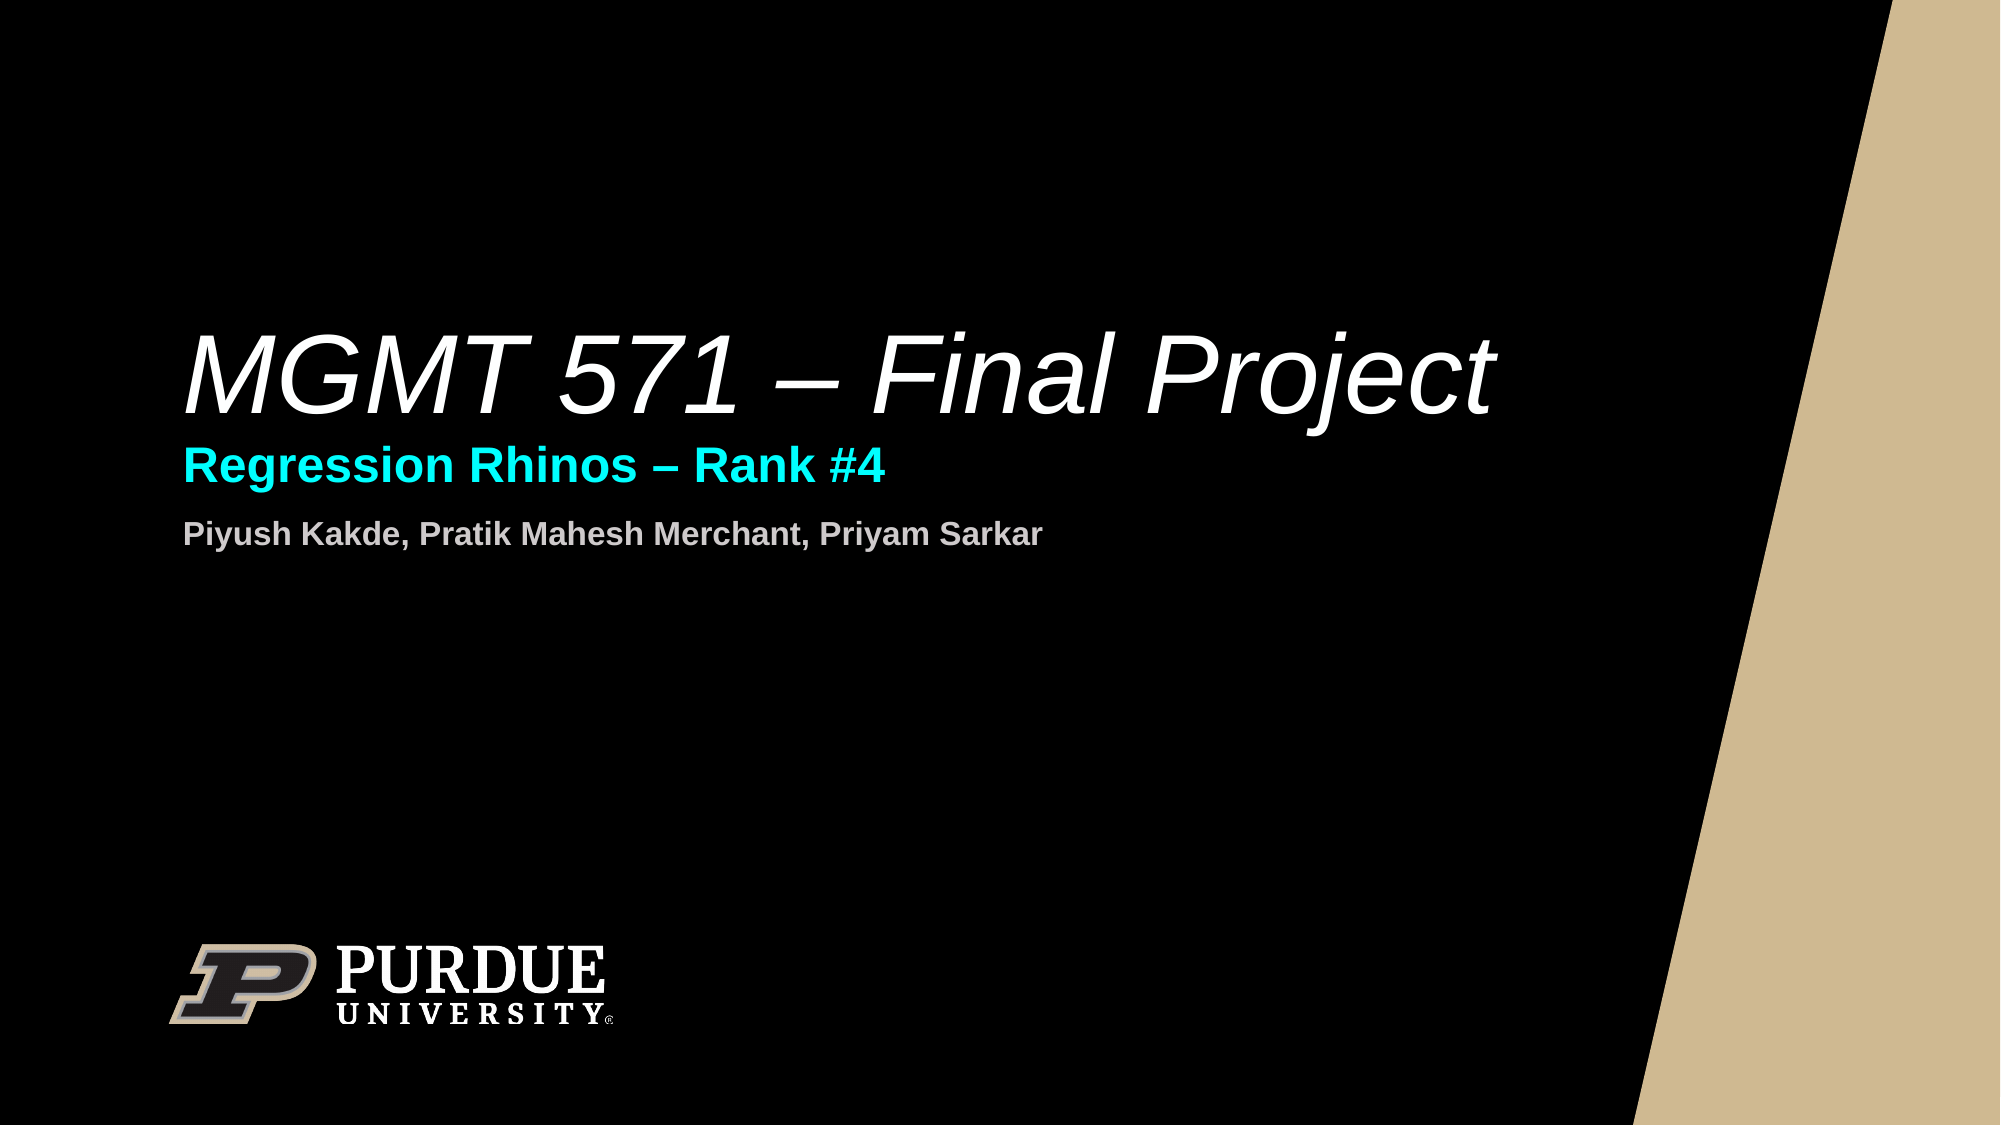

# MGMT 571 – Final Project
Regression Rhinos – Rank #4
Piyush Kakde, Pratik Mahesh Merchant, Priyam Sarkar